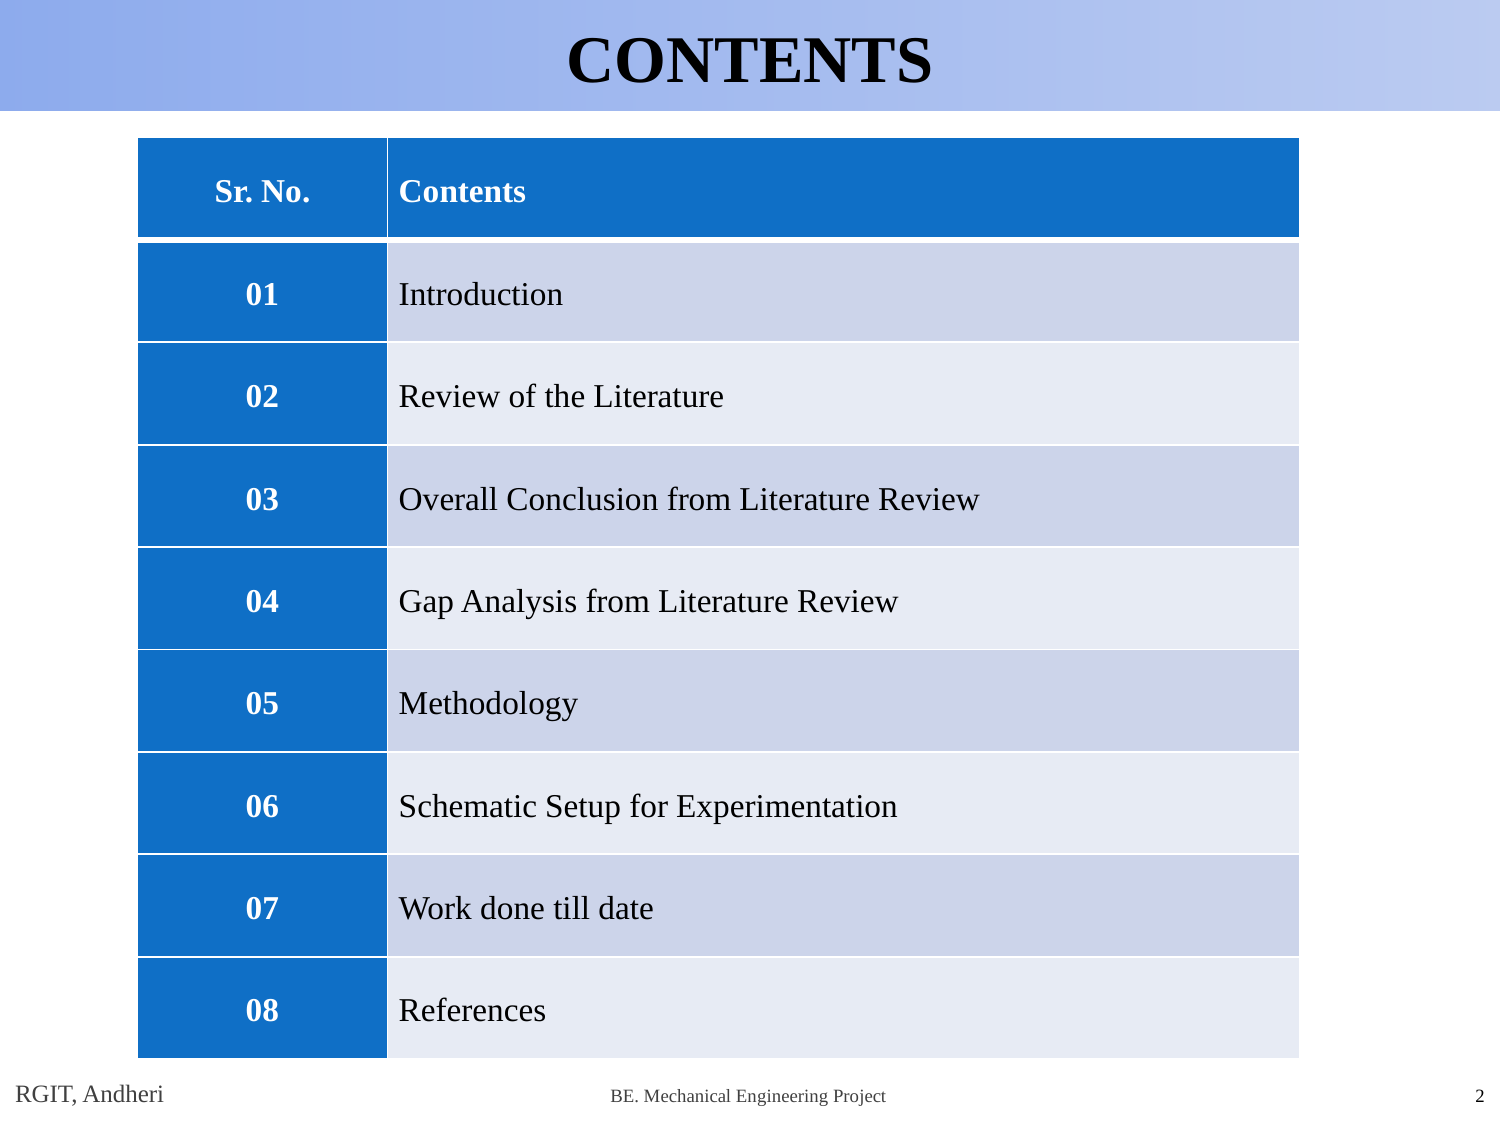

CONTENTS

| Sr. No. | Contents |
| --- | --- |
| 01 | Introduction |
| 02 | Review of the Literature |
| 03 | Overall Conclusion from Literature Review |
| 04 | Gap Analysis from Literature Review |
| 05 | Methodology |
| 06 | Schematic Setup for Experimentation |
| 07 | Work done till date |
| 08 | References |
RGIT, Andheri
BE. Mechanical Engineering Project
2